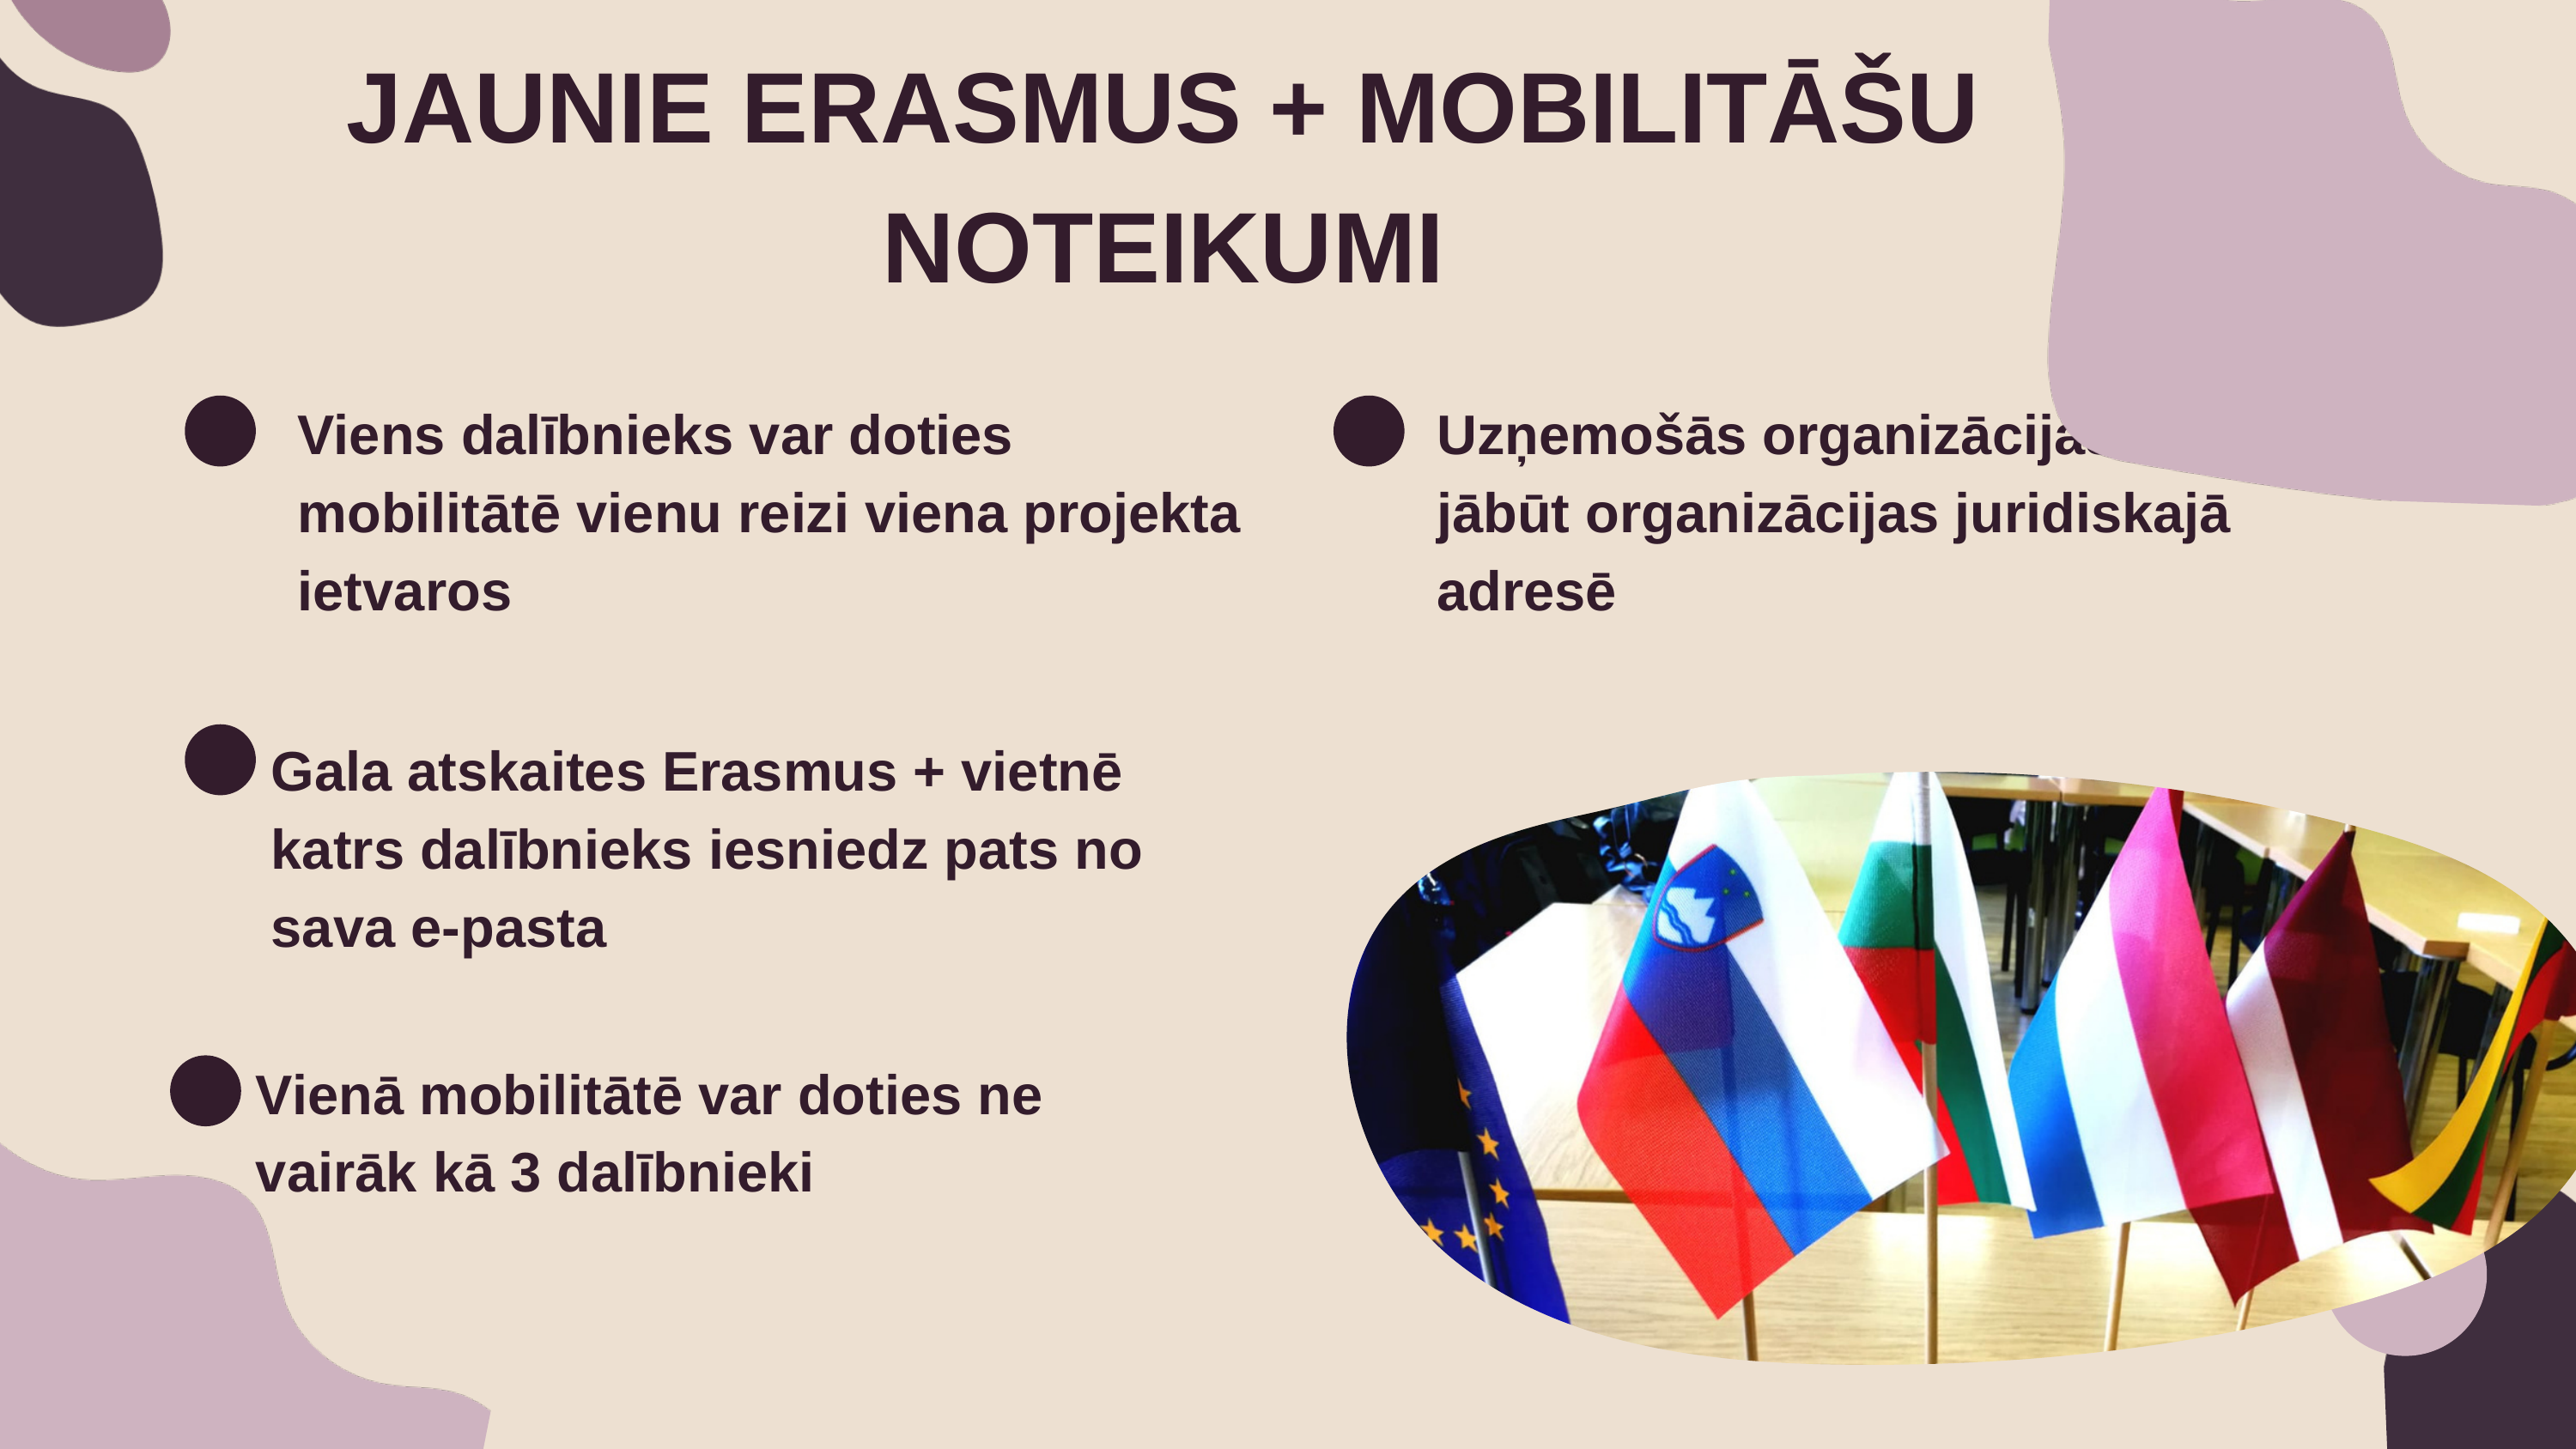

JAUNIE ERASMUS + MOBILITĀŠU NOTEIKUMI
Viens dalībnieks var doties mobilitātē vienu reizi viena projekta ietvaros
Uzņemošās organizācijas vietai ir jābūt organizācijas juridiskajā adresē

Gala atskaites Erasmus + vietnē katrs dalībnieks iesniedz pats no sava e-pasta

Vienā mobilitātē var doties ne vairāk kā 3 dalībnieki